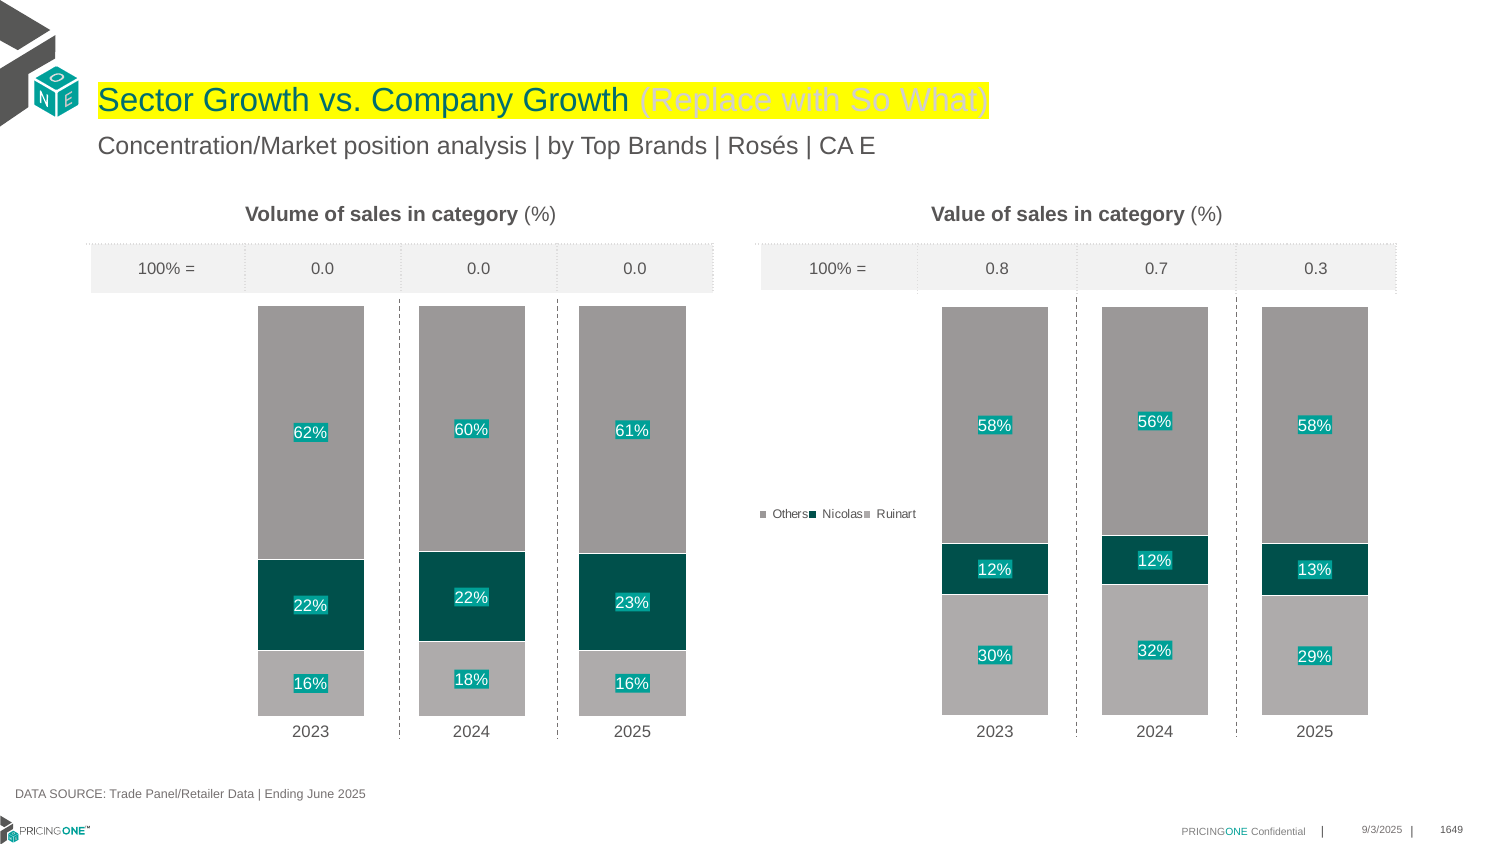

# Sector Growth vs. Company Growth (Replace with So What)
Concentration/Market position analysis | by Top Brands | Rosés | CA E
| Volume of sales in category (%) |  |  |  |
| --- | --- | --- | --- |
| 100% = | 0.0 | 0.0 | 0.0 |
| Value of sales in category (%) |  |  |  |
| --- | --- | --- | --- |
| 100% = | 0.8 | 0.7 | 0.3 |

### Chart

| Category | Ruinart | Nicolas | Others |
|---|---|---|---|
| 2023 | 0.15959483171159675 | 0.22236401339926623 | 0.618041154889137 |
| 2024 | 0.18087234893957582 | 0.2189875950380152 | 0.600140056022409 |
| 2025 | 0.16132422490803994 | 0.23357856016815554 | 0.6050972149238045 |

### Chart

| Category | Ruinart | Nicolas | Others |
|---|---|---|---|
| 2023 | 0.2970038867981906 | 0.12226071007716577 | 0.5807354031246437 |
| 2024 | 0.32033402695997165 | 0.11857013822988006 | 0.5610958348101482 |
| 2025 | 0.2925193717601069 | 0.12842916850147945 | 0.5790514597384135 |
DATA SOURCE: Trade Panel/Retailer Data | Ending June 2025

9/3/2025
1649